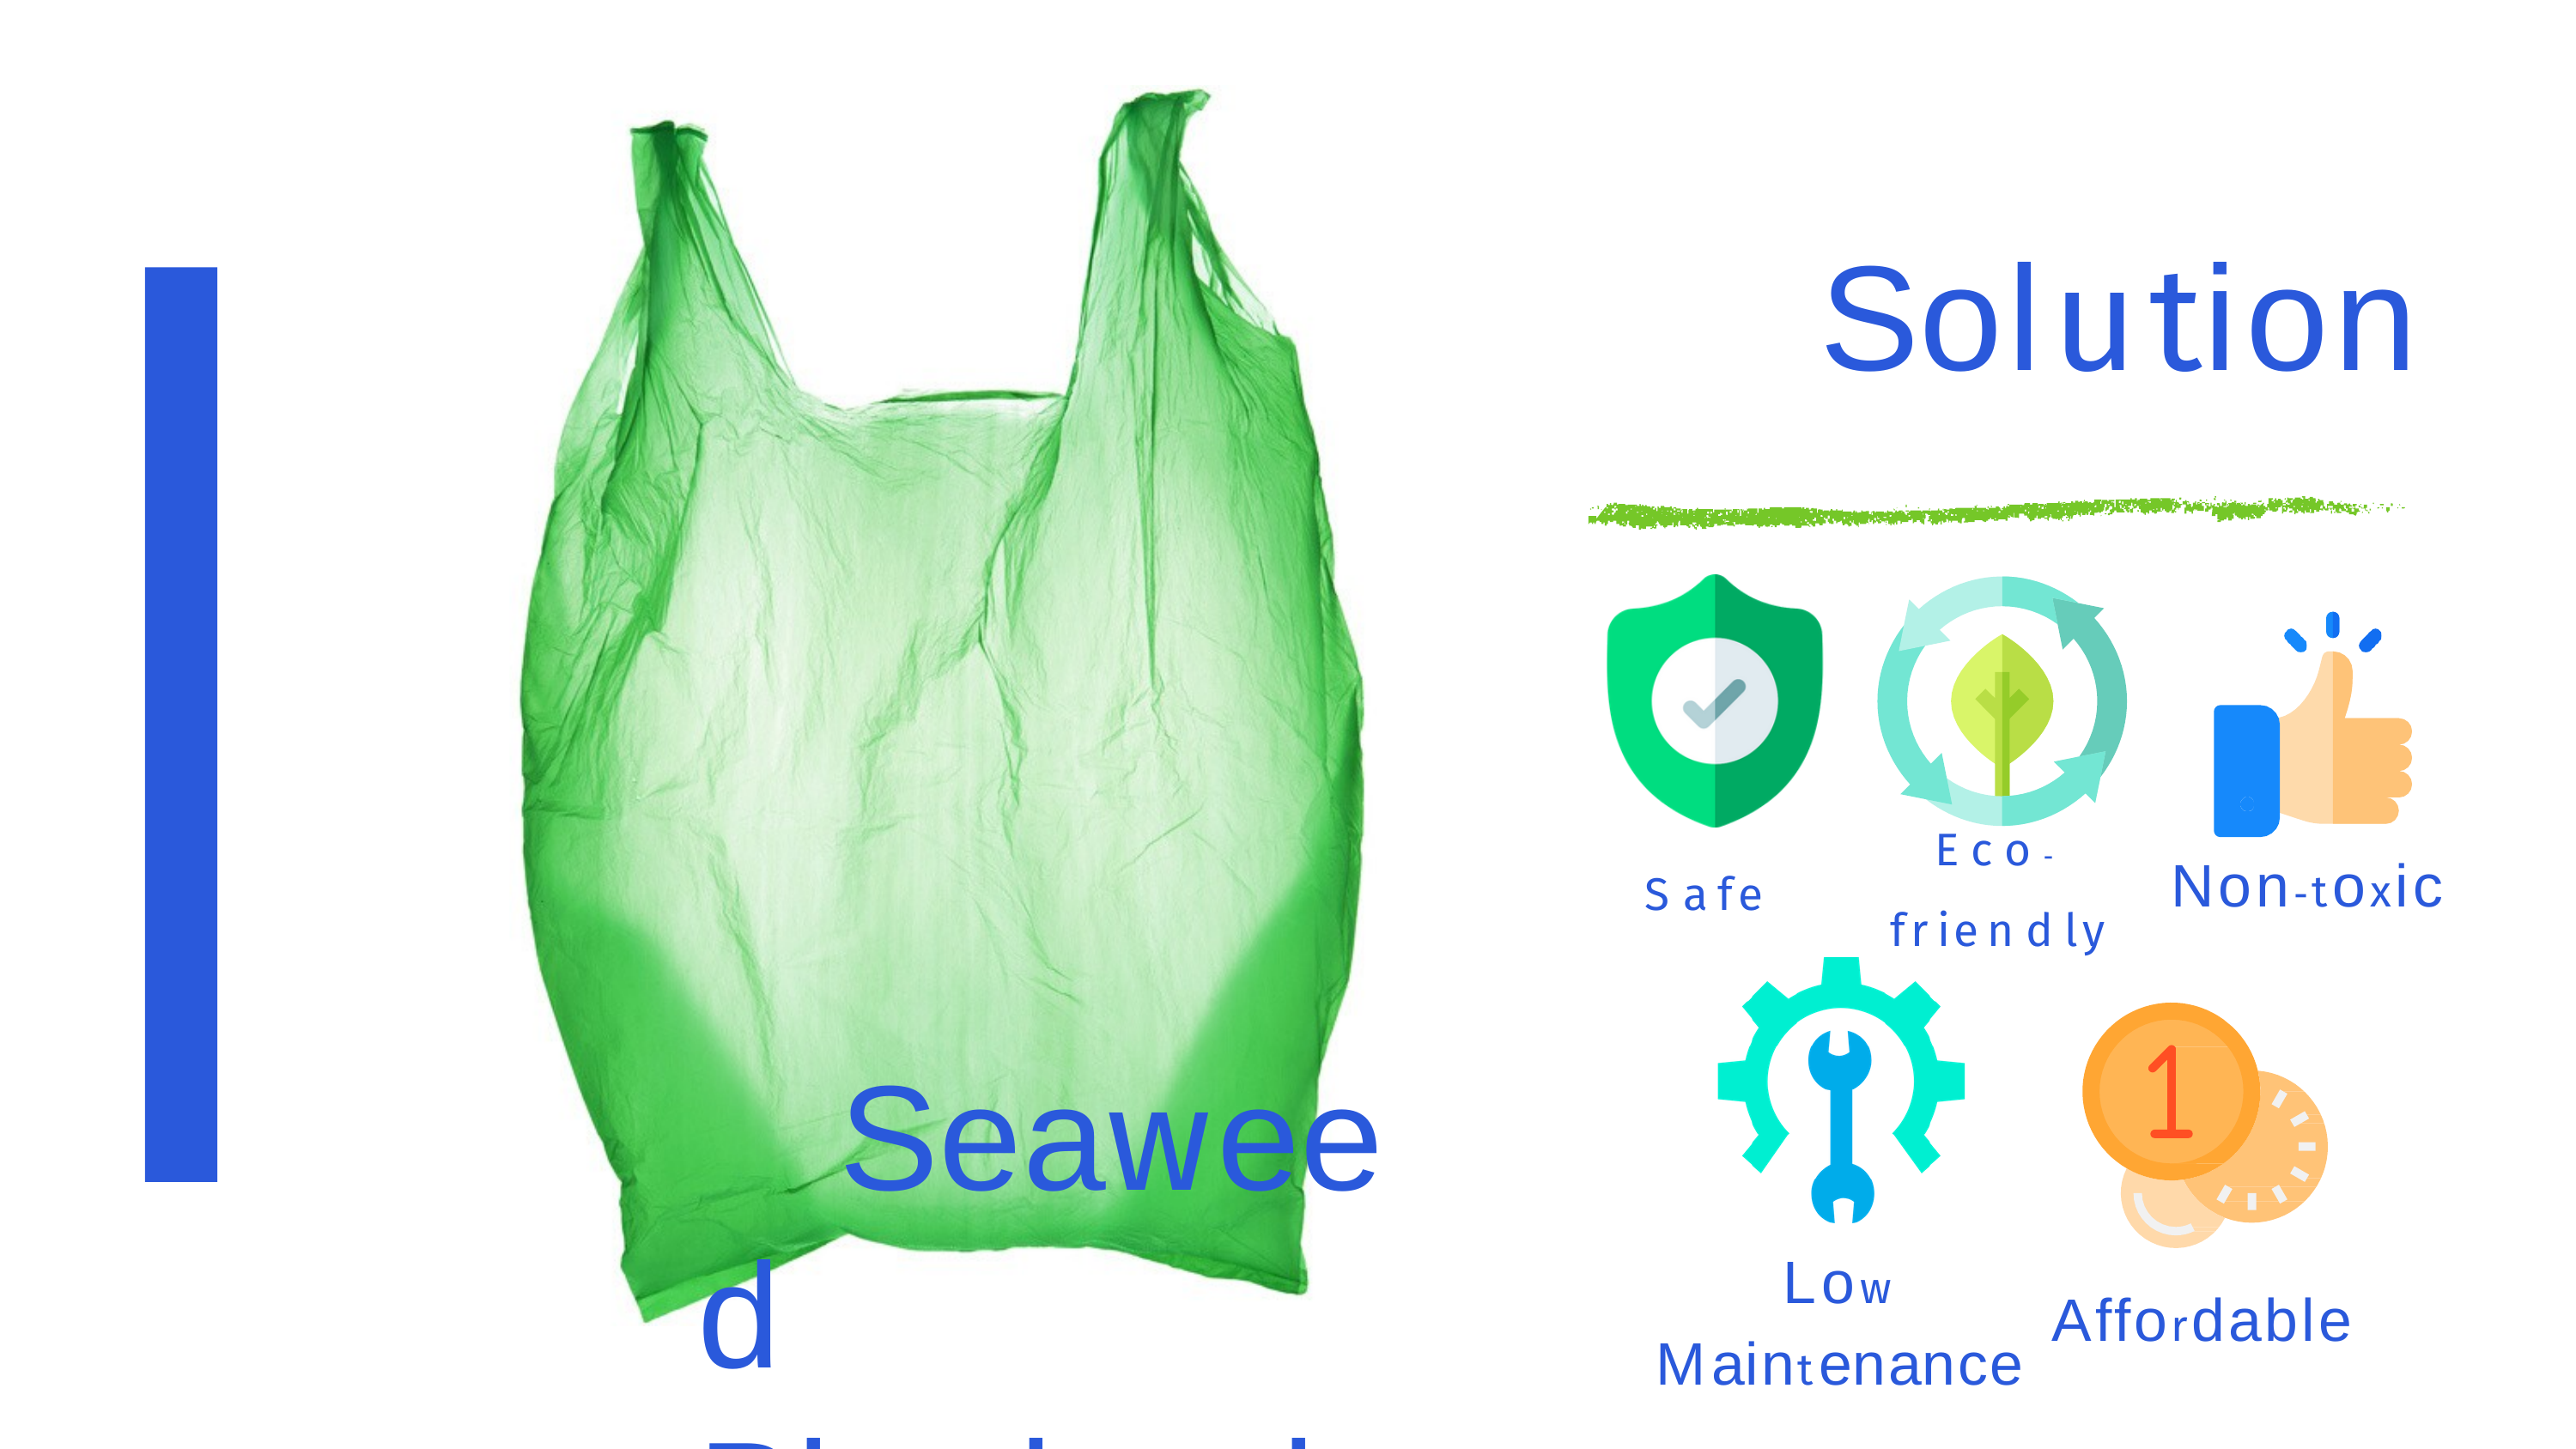

# Solution

Eco-  friendly
Non-toxic
Safe

Seaweed  Bioplastics
Low  Maintenance
Affordable